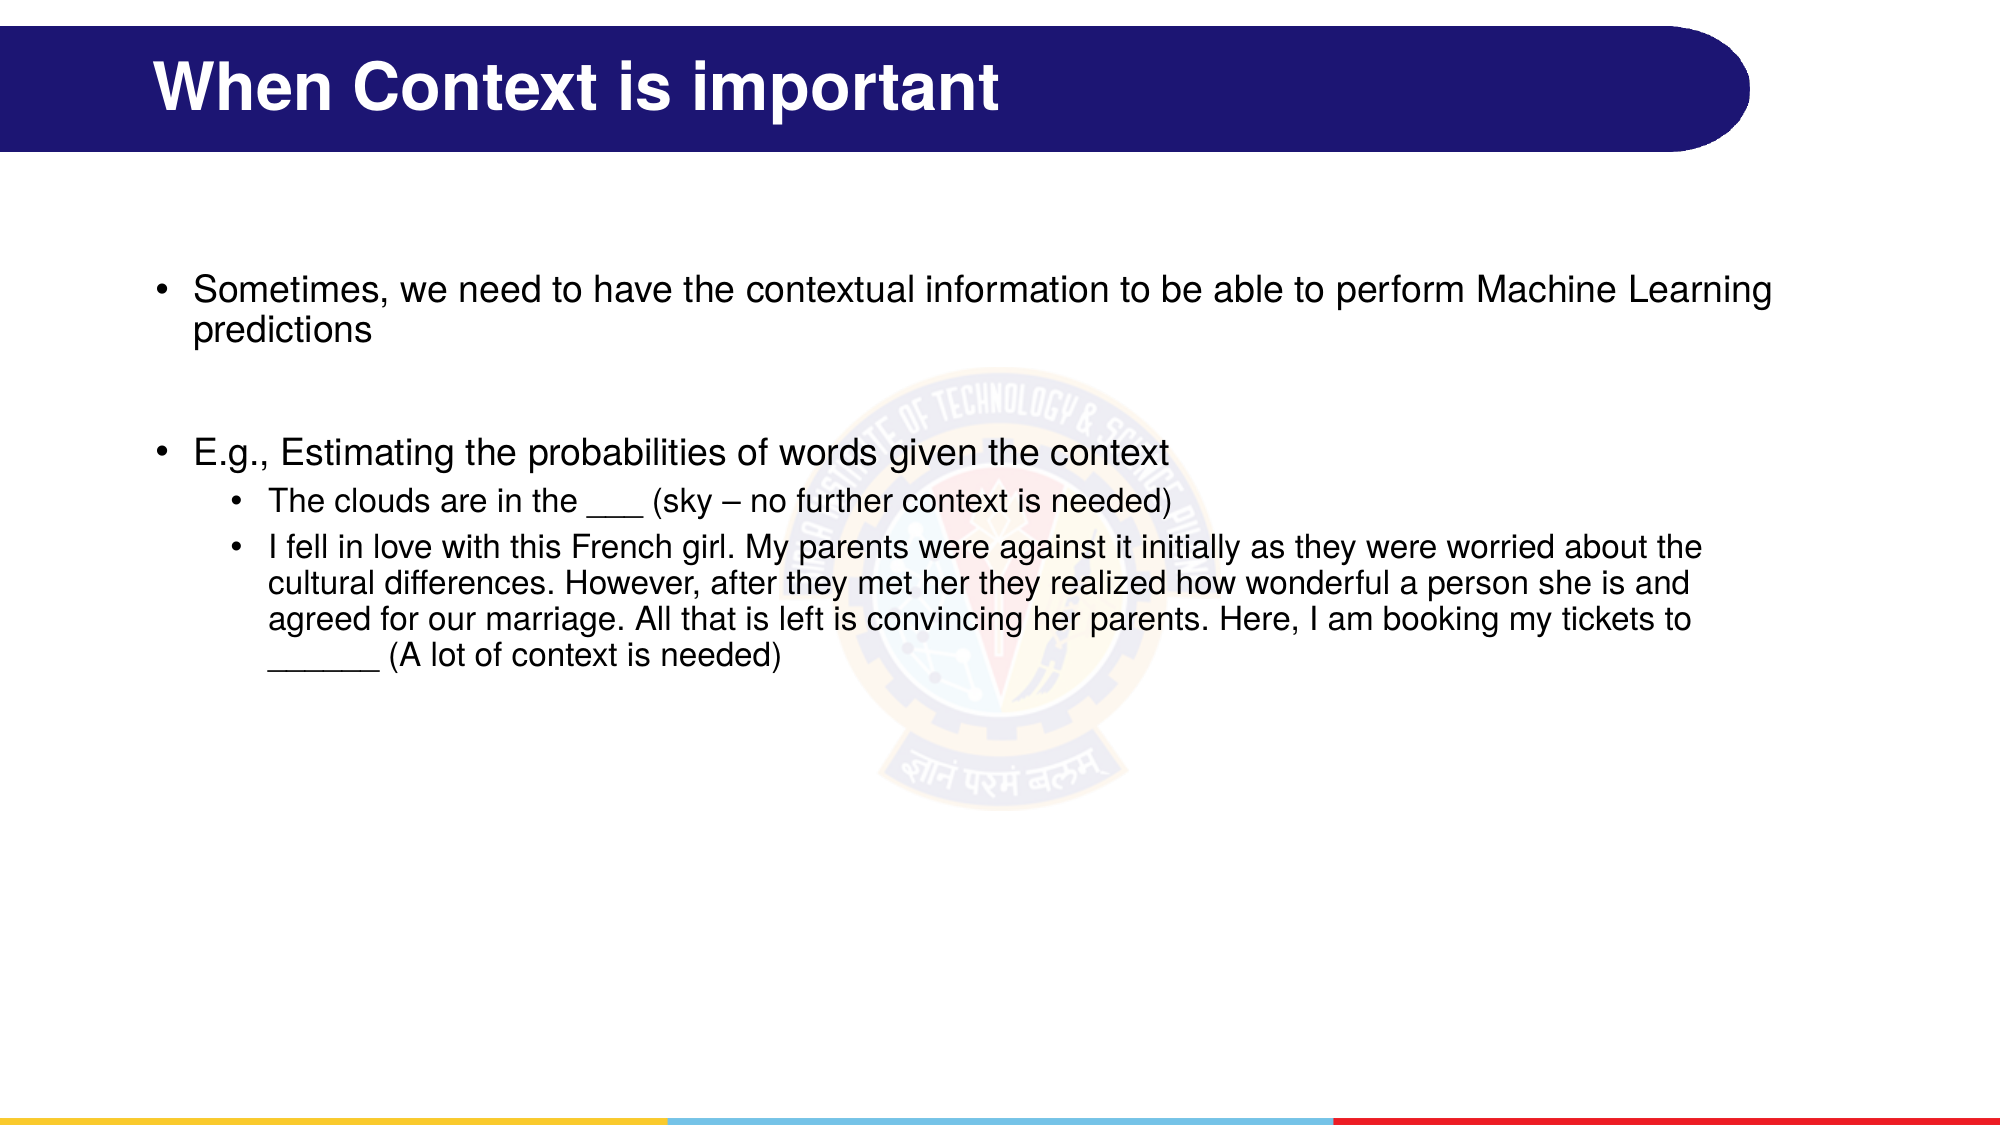

# When Context is important

Sometimes, we need to have the contextual information to be able to perform Machine Learning predictions

E.g., Estimating the probabilities of words given the context
The clouds are in the ___ (sky – no further context is needed)
I fell in love with this French girl. My parents were against it initially as they were worried about the cultural differences. However, after they met her they realized how wonderful a person she is and agreed for our marriage. All that is left is convincing her parents. Here, I am booking my tickets to ______ (A lot of context is needed)